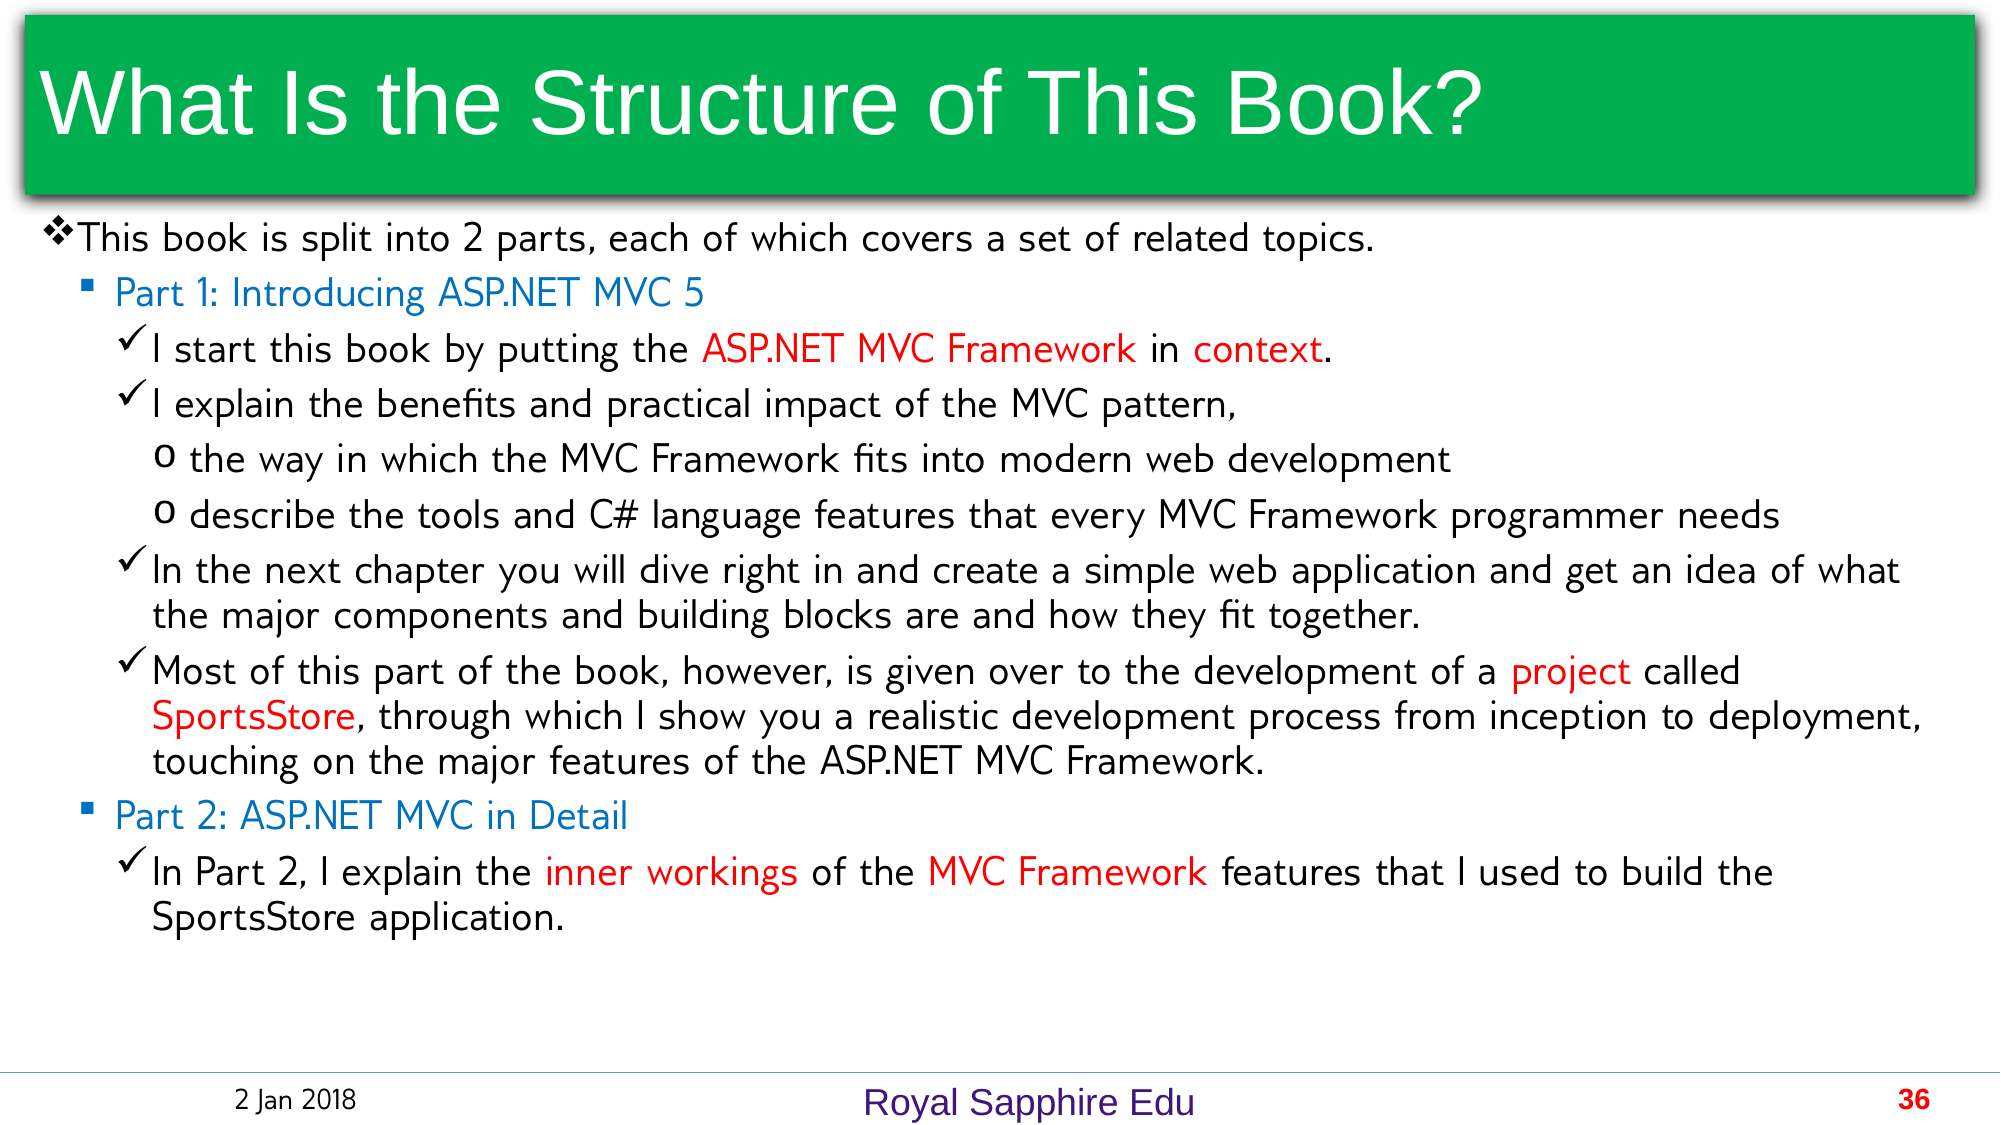

# What Is the Structure of This Book?
This book is split into 2 parts, each of which covers a set of related topics.
Part 1: Introducing ASP.NET MVC 5
I start this book by putting the ASP.NET MVC Framework in context.
I explain the benefits and practical impact of the MVC pattern,
the way in which the MVC Framework fits into modern web development
describe the tools and C# language features that every MVC Framework programmer needs
In the next chapter you will dive right in and create a simple web application and get an idea of what the major components and building blocks are and how they fit together.
Most of this part of the book, however, is given over to the development of a project called SportsStore, through which I show you a realistic development process from inception to deployment, touching on the major features of the ASP.NET MVC Framework.
Part 2: ASP.NET MVC in Detail
In Part 2, I explain the inner workings of the MVC Framework features that I used to build the SportsStore application.
2 Jan 2018
36